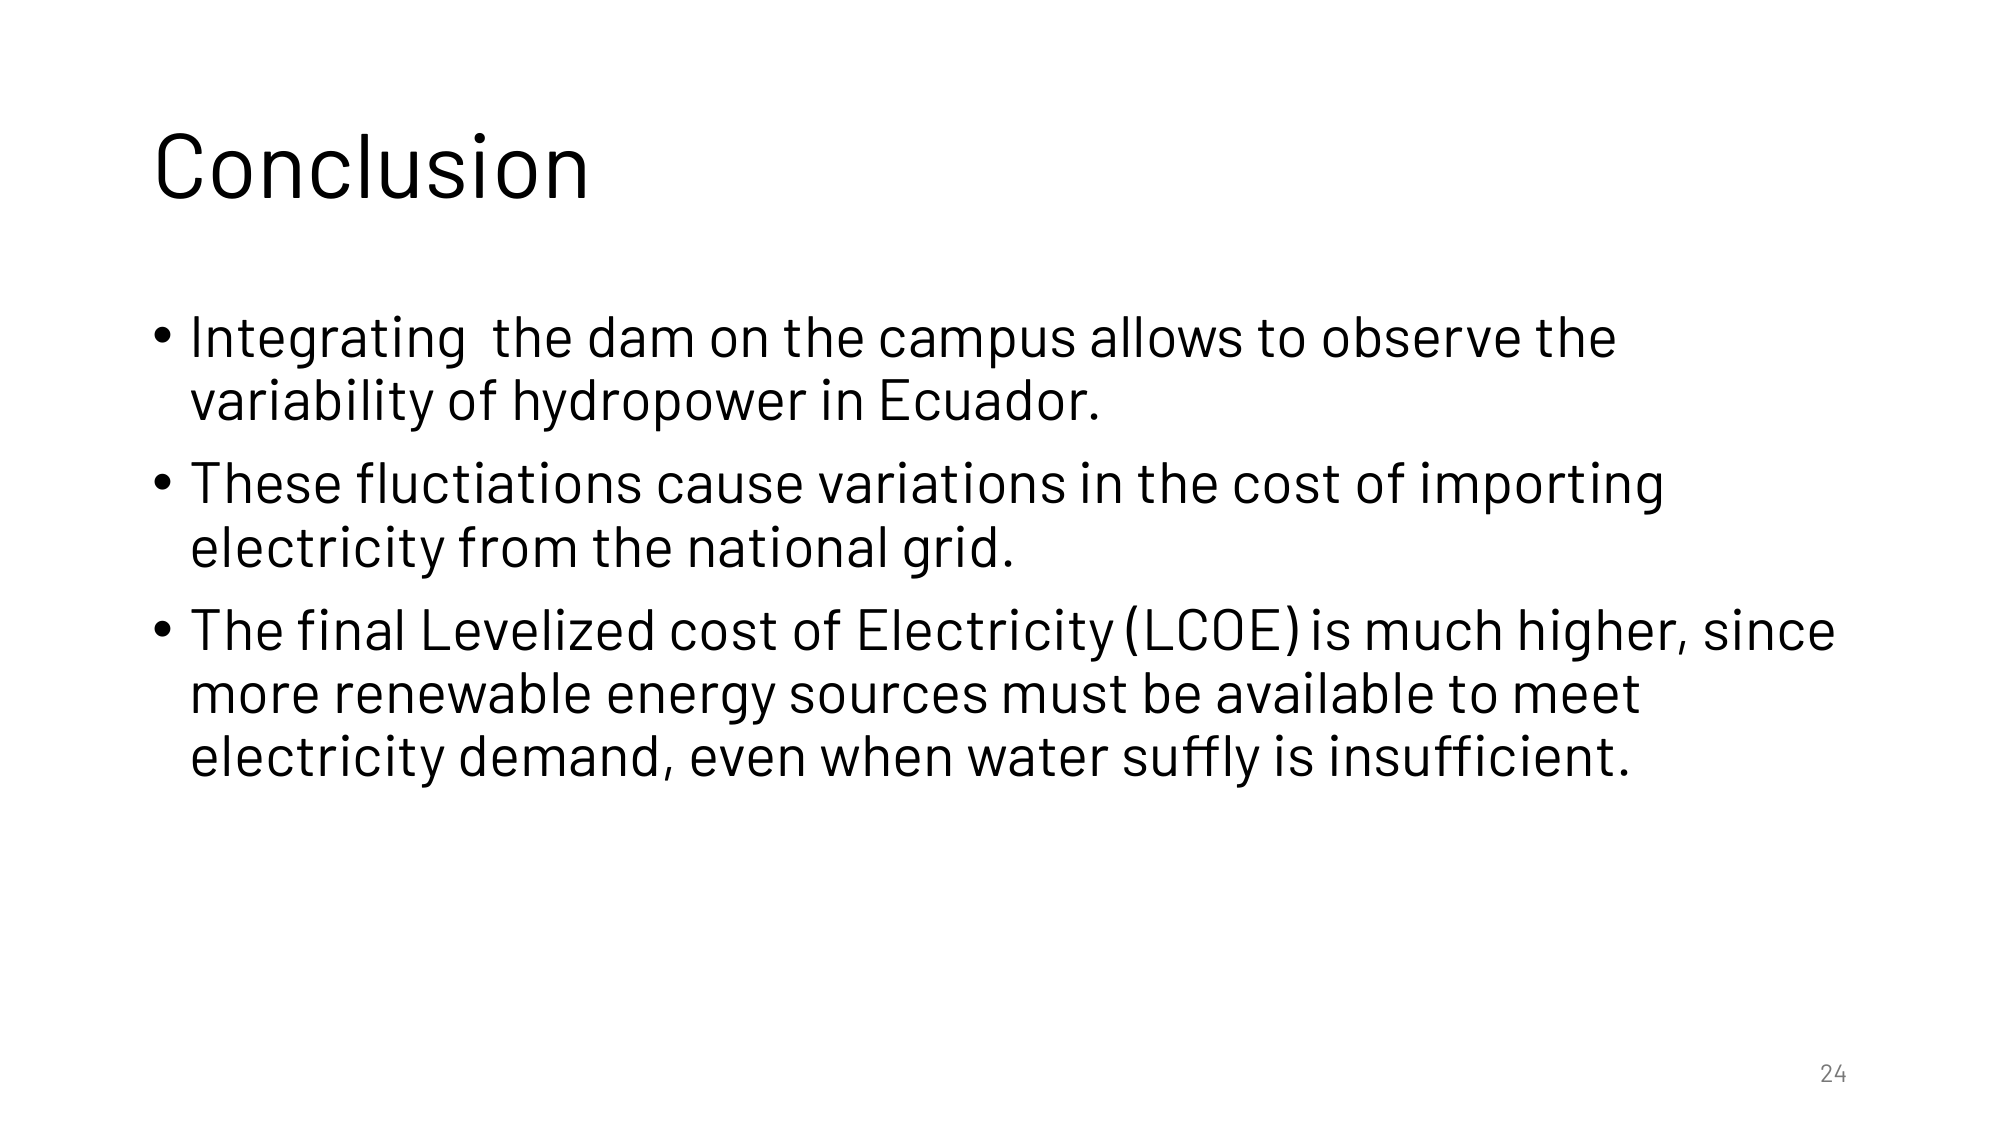

# Conclusion
Integrating  the dam on the campus allows to observe the variability of hydropower in Ecuador.
These fluctiations cause variations in the cost of importing electricity from the national grid.
The final Levelized cost of Electricity (LCOE) is much higher, since more renewable energy sources must be available to meet electricity demand, even when water suffly is insufficient.
24